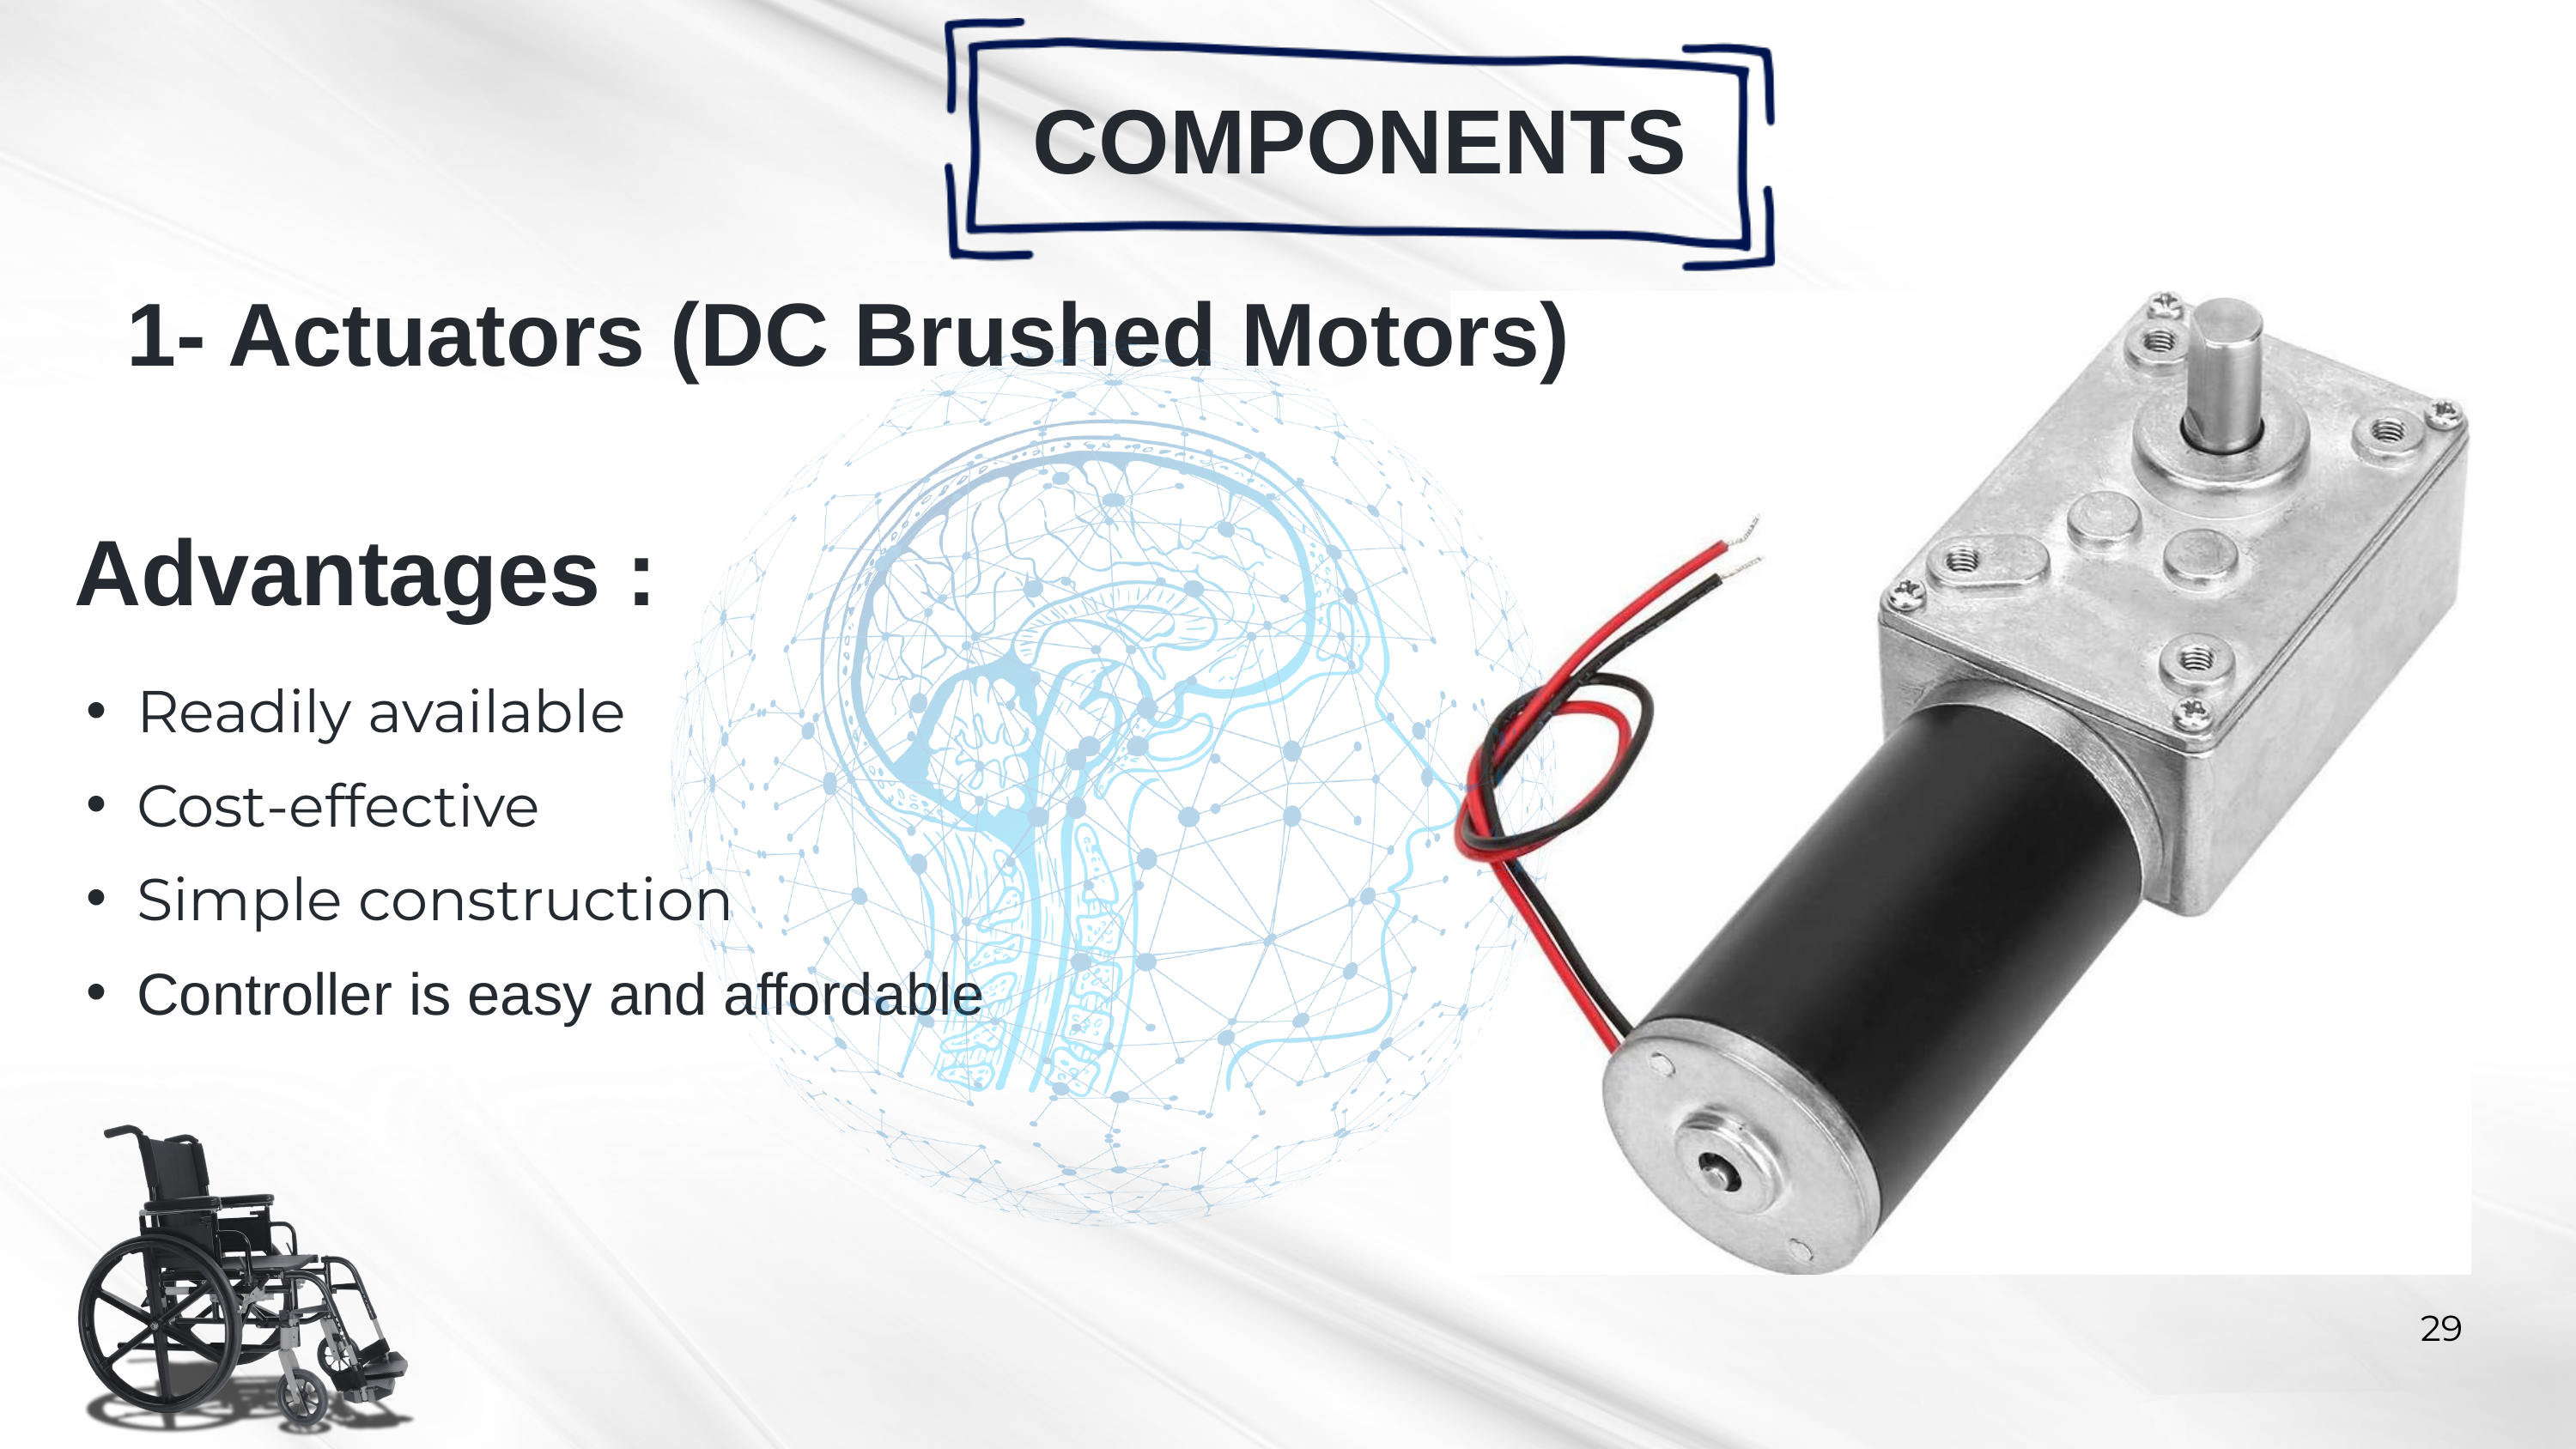

COMPONENTS
1- Actuators (DC Brushed Motors)

Advantages :
Readily available
Cost-effective
Simple construction
Controller is easy and affordable

29